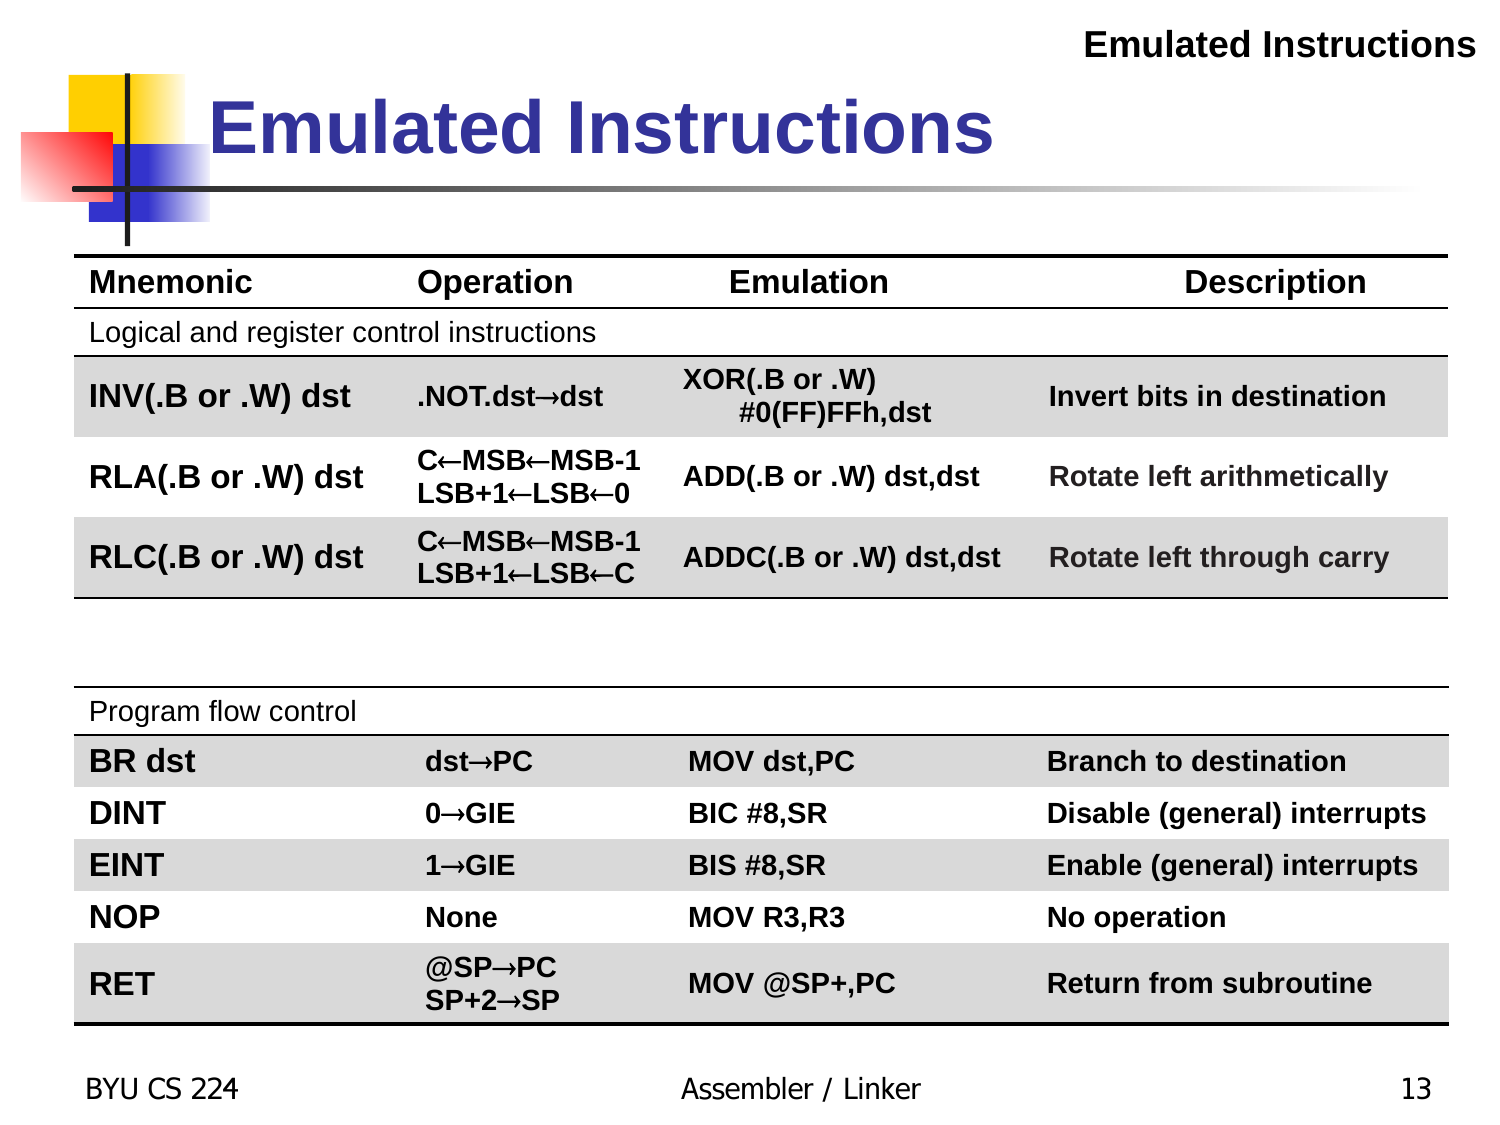

Emulated Instructions
Emulated Instructions
| Mnemonic | Operation |  | Emulation |  | Description |
| --- | --- | --- | --- | --- | --- |
| Logical and register control instructions |  |  |  |  |  |
| INV(.B or .W) dst | .NOT.dst→dst | XOR(.B or .W) #0(FF)FFh,dst |  | Invert bits in destination |  |
| RLA(.B or .W) dst | C←MSB←MSB-1 LSB+1←LSB←0 | ADD(.B or .W) dst,dst |  | Rotate left arithmetically |  |
| RLC(.B or .W) dst | C←MSB←MSB-1 LSB+1←LSB←C | ADDC(.B or .W) dst,dst |  | Rotate left through carry |  |
| Program flow control |  |  |  |
| --- | --- | --- | --- |
| BR dst | dst→PC | MOV dst,PC | Branch to destination |
| DINT | 0→GIE | BIC #8,SR | Disable (general) interrupts |
| EINT | 1→GIE | BIS #8,SR | Enable (general) interrupts |
| NOP | None | MOV R3,R3 | No operation |
| RET | @SP→PC SP+2→SP | MOV @SP+,PC | Return from subroutine |
BYU CS 224
Assembler / Linker
13